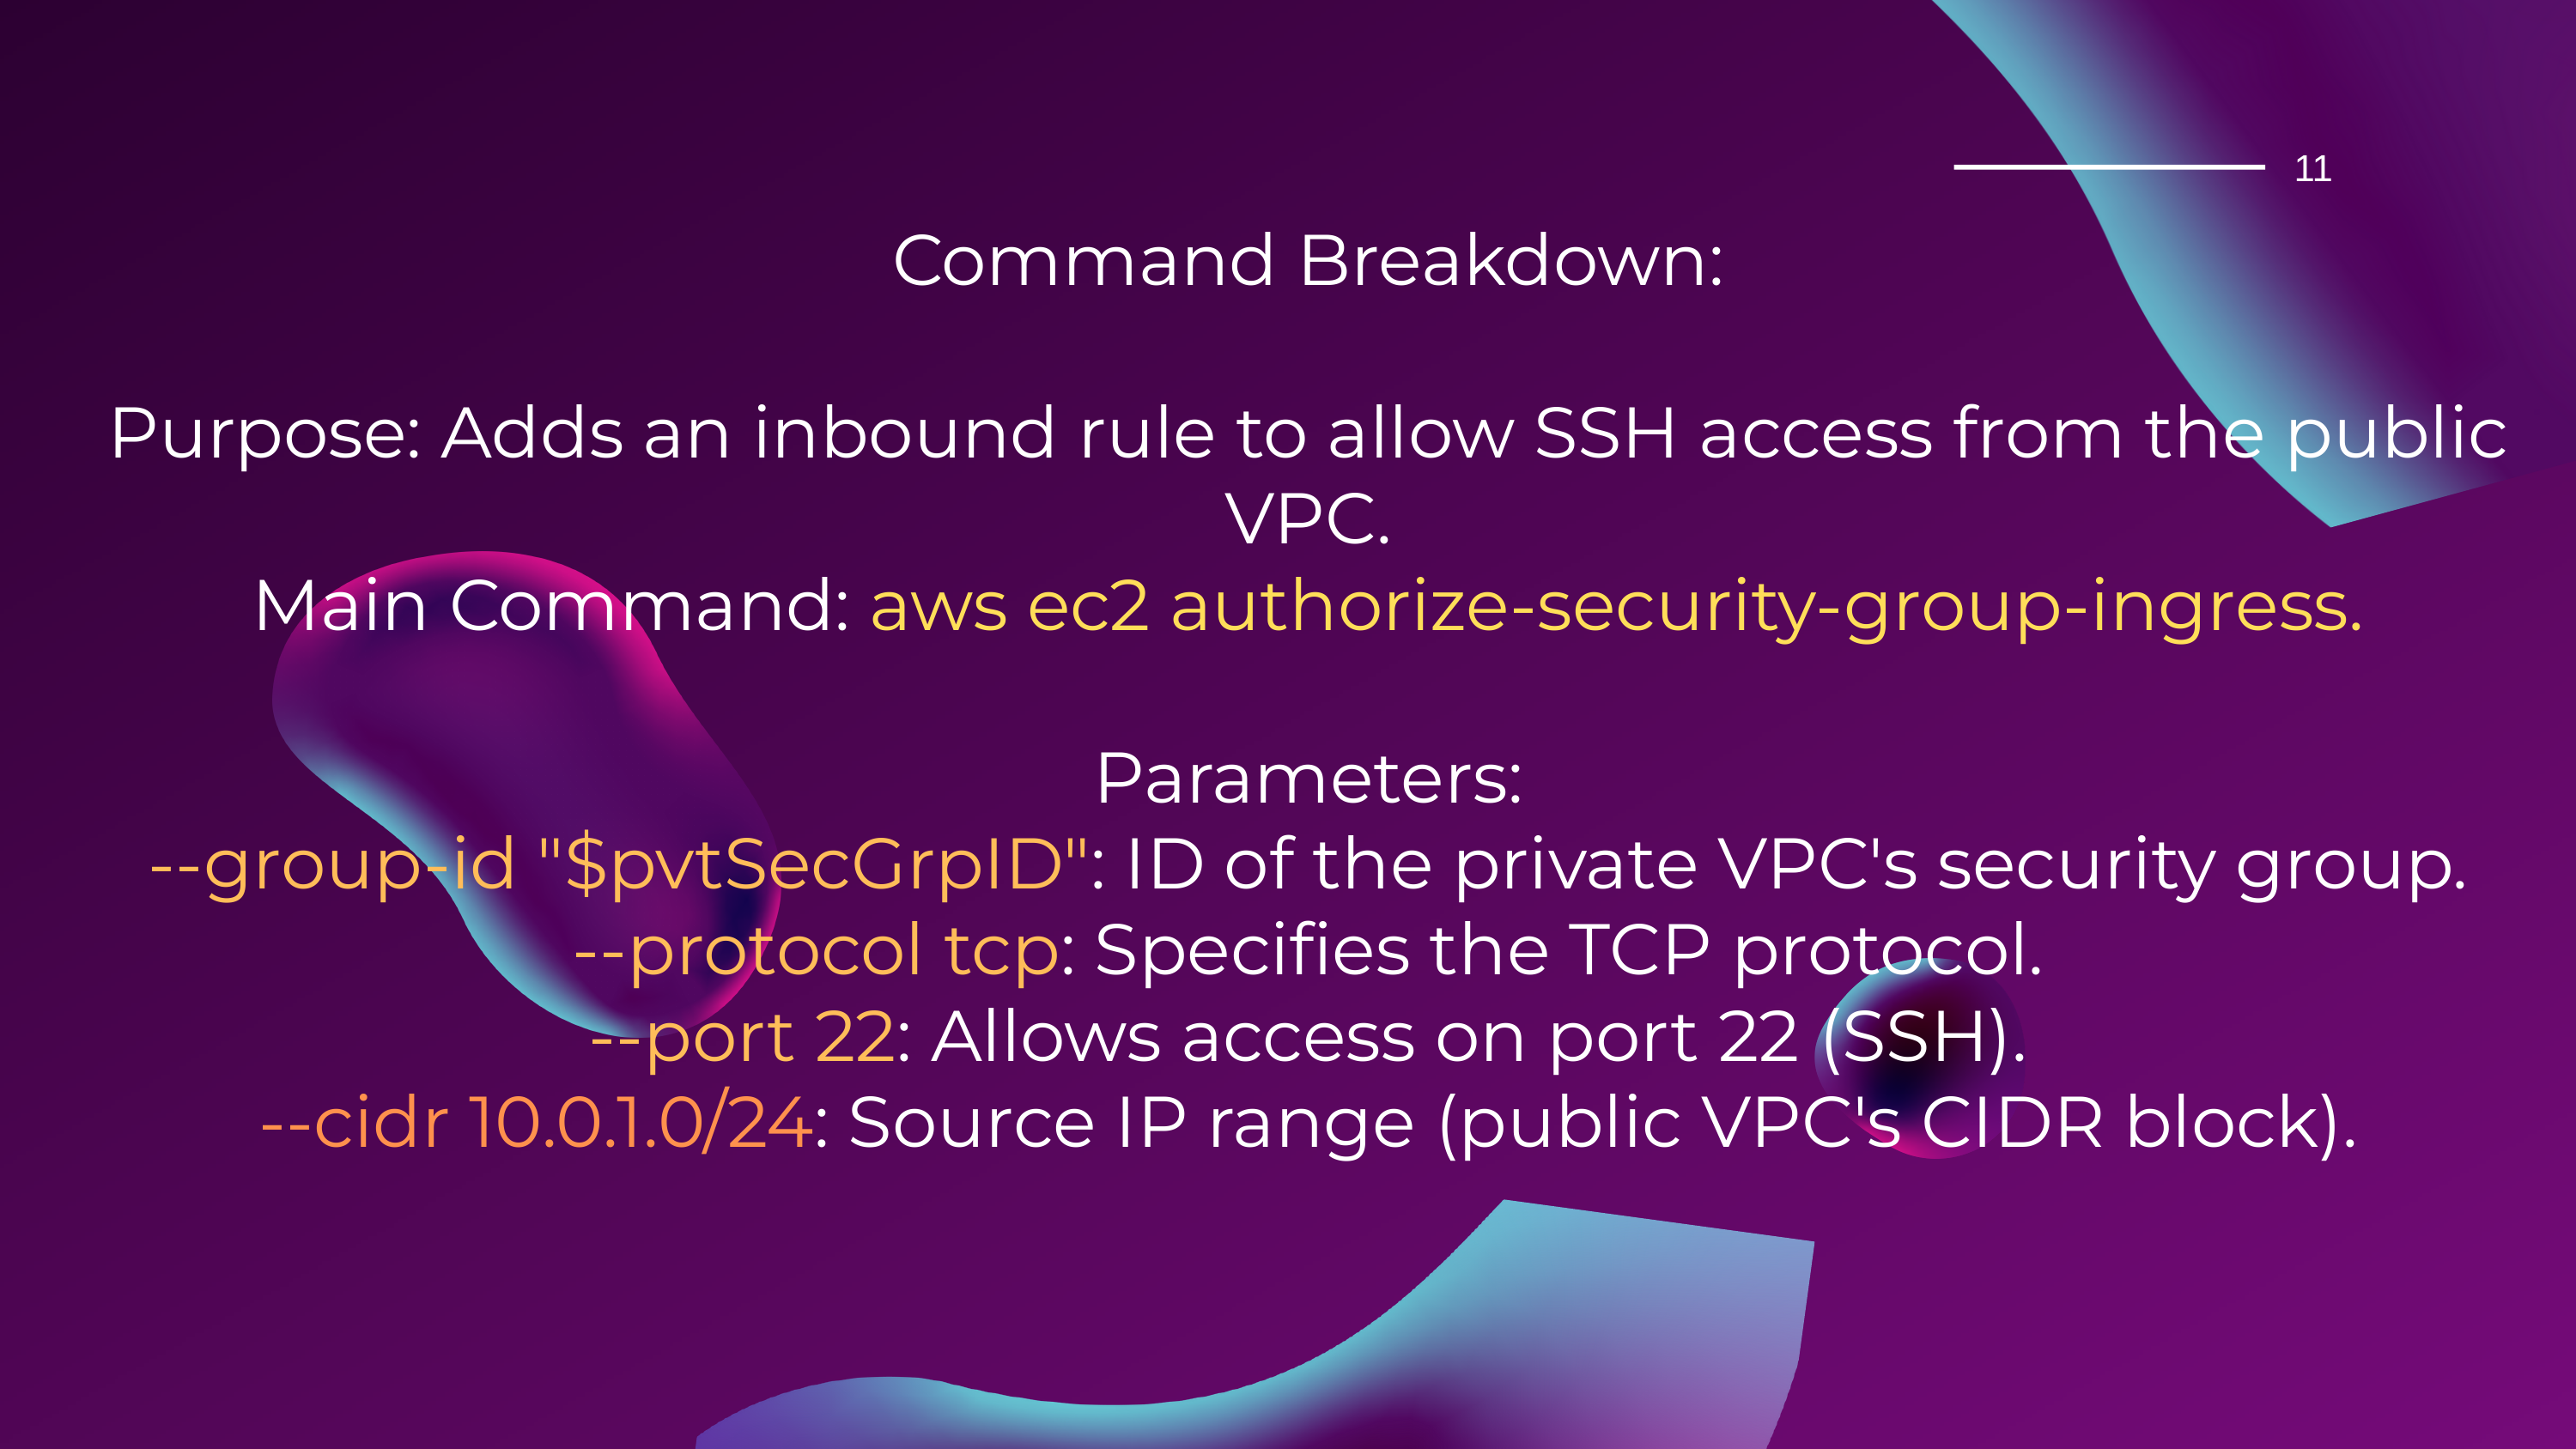

11
Command Breakdown:

Purpose: Adds an inbound rule to allow SSH access from the public VPC.
Main Command: aws ec2 authorize-security-group-ingress.

Parameters:
--group-id "$pvtSecGrpID": ID of the private VPC's security group.
--protocol tcp: Specifies the TCP protocol.
--port 22: Allows access on port 22 (SSH).
--cidr 10.0.1.0/24: Source IP range (public VPC's CIDR block).